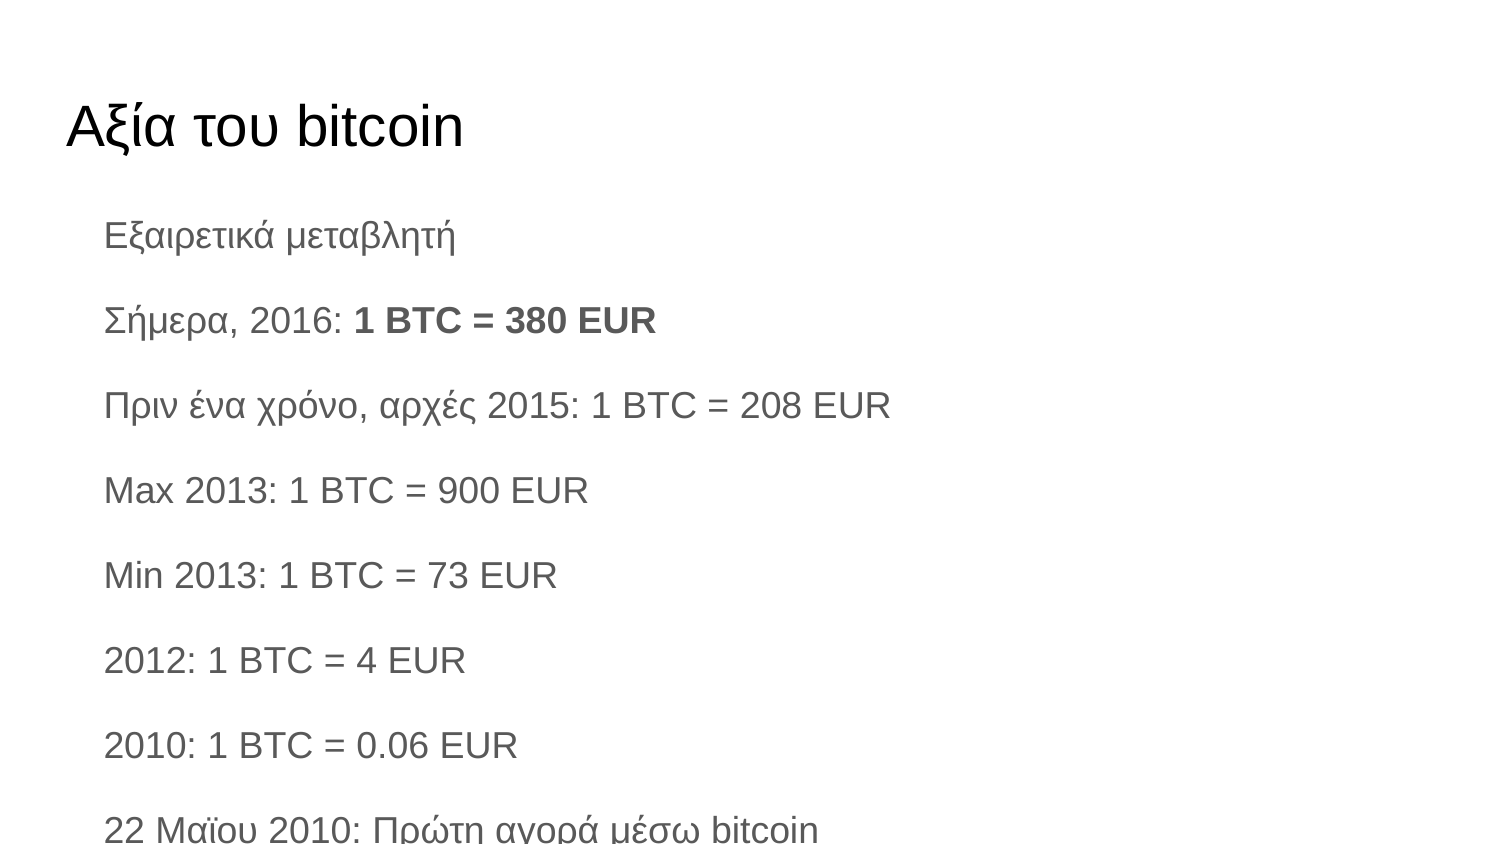

# Αξία του bitcoin
Εξαιρετικά μεταβλητή
Σήμερα, 2016: 1 BTC = 380 EUR
Πριν ένα χρόνο, αρχές 2015: 1 BTC = 208 EUR
Max 2013: 1 BTC = 900 EUR
Min 2013: 1 BTC = 73 EUR
2012: 1 BTC = 4 EUR
2010: 1 BTC = 0.06 EUR
22 Μαϊου 2010: Πρώτη αγορά μέσω bitcoin